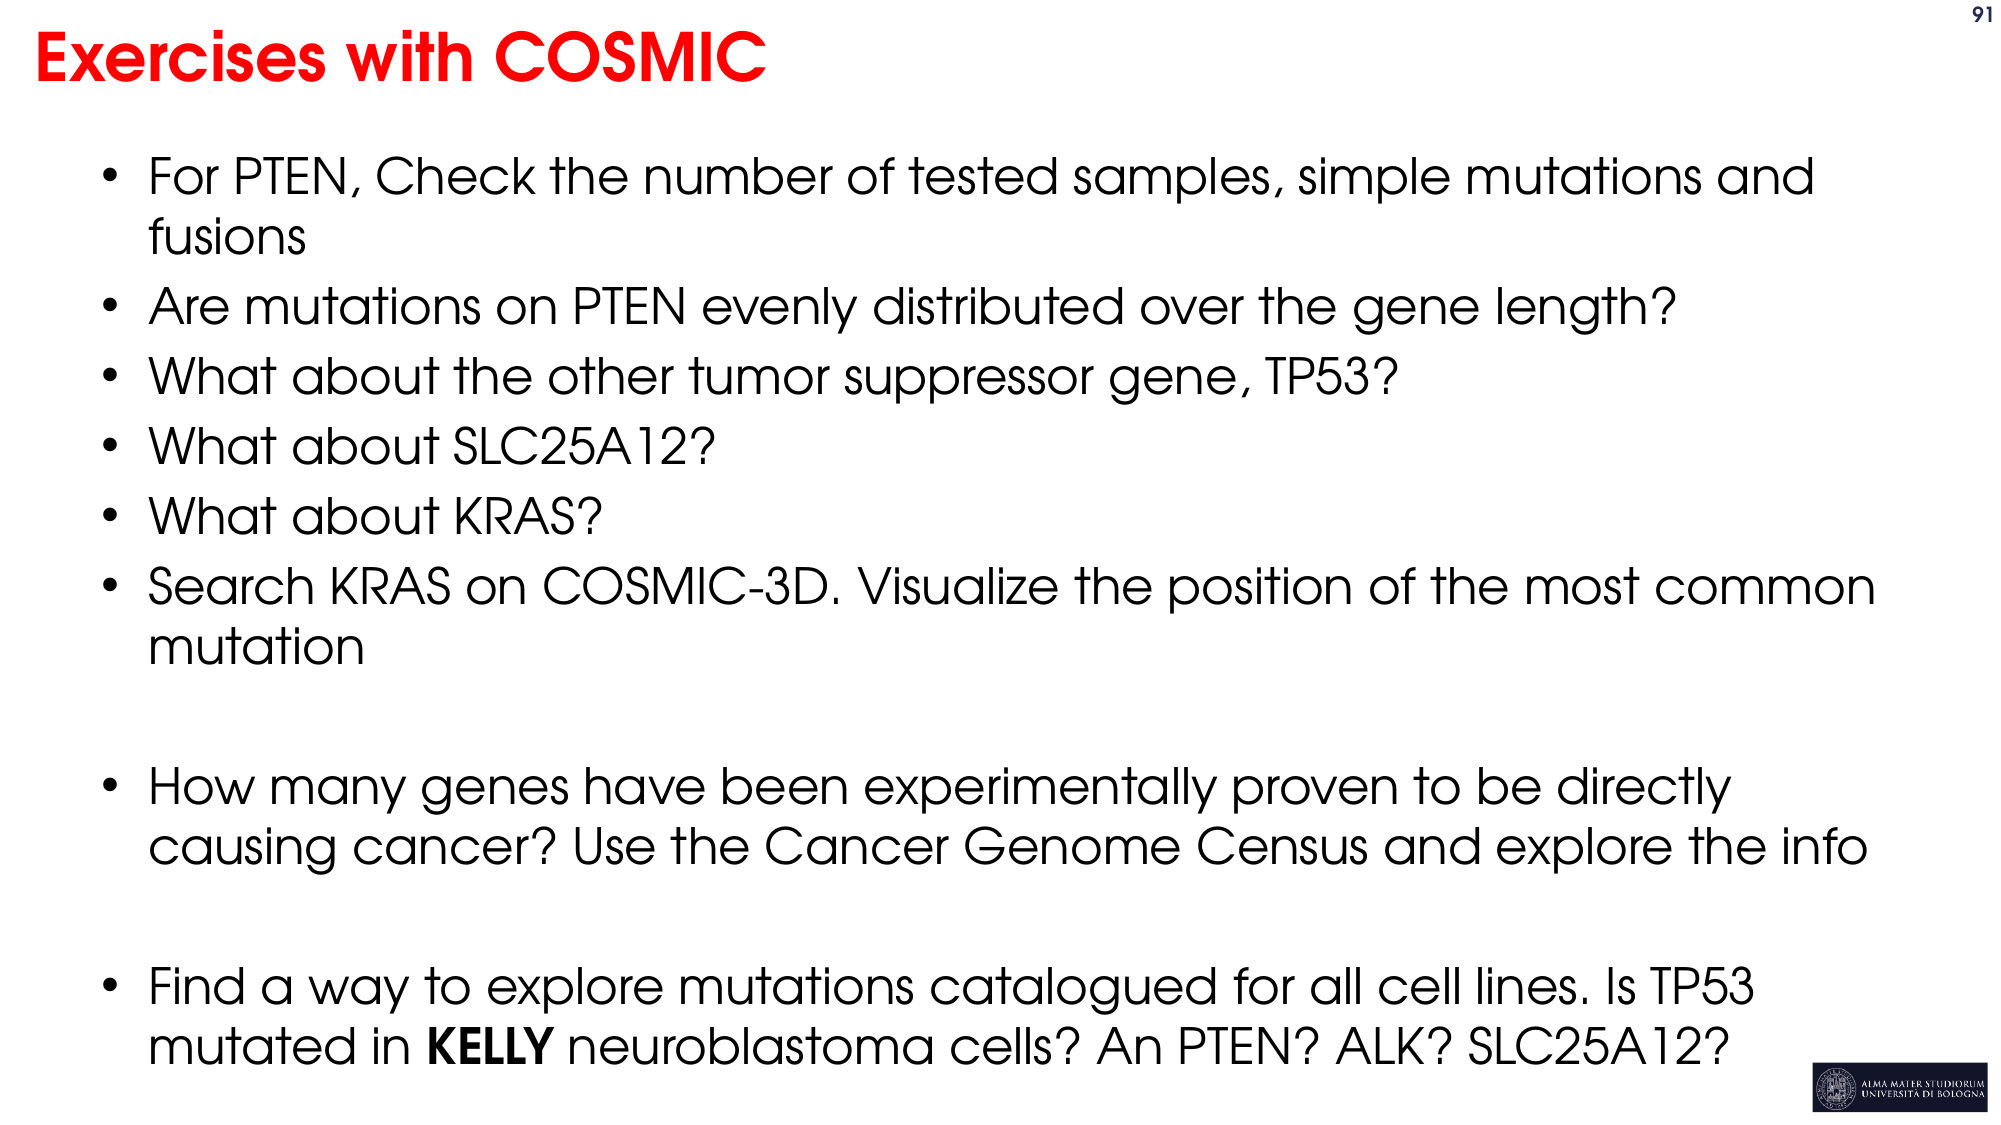

Exercises with COSMIC
For PTEN, Check the number of tested samples, simple mutations and fusions
Are mutations on PTEN evenly distributed over the gene length?
What about the other tumor suppressor gene, TP53?
What about SLC25A12?
What about KRAS?
Search KRAS on COSMIC-3D. Visualize the position of the most common mutation

How many genes have been experimentally proven to be directly causing cancer? Use the Cancer Genome Census and explore the info

Find a way to explore mutations catalogued for all cell lines. Is TP53 mutated in KELLY neuroblastoma cells? An PTEN? ALK? SLC25A12?